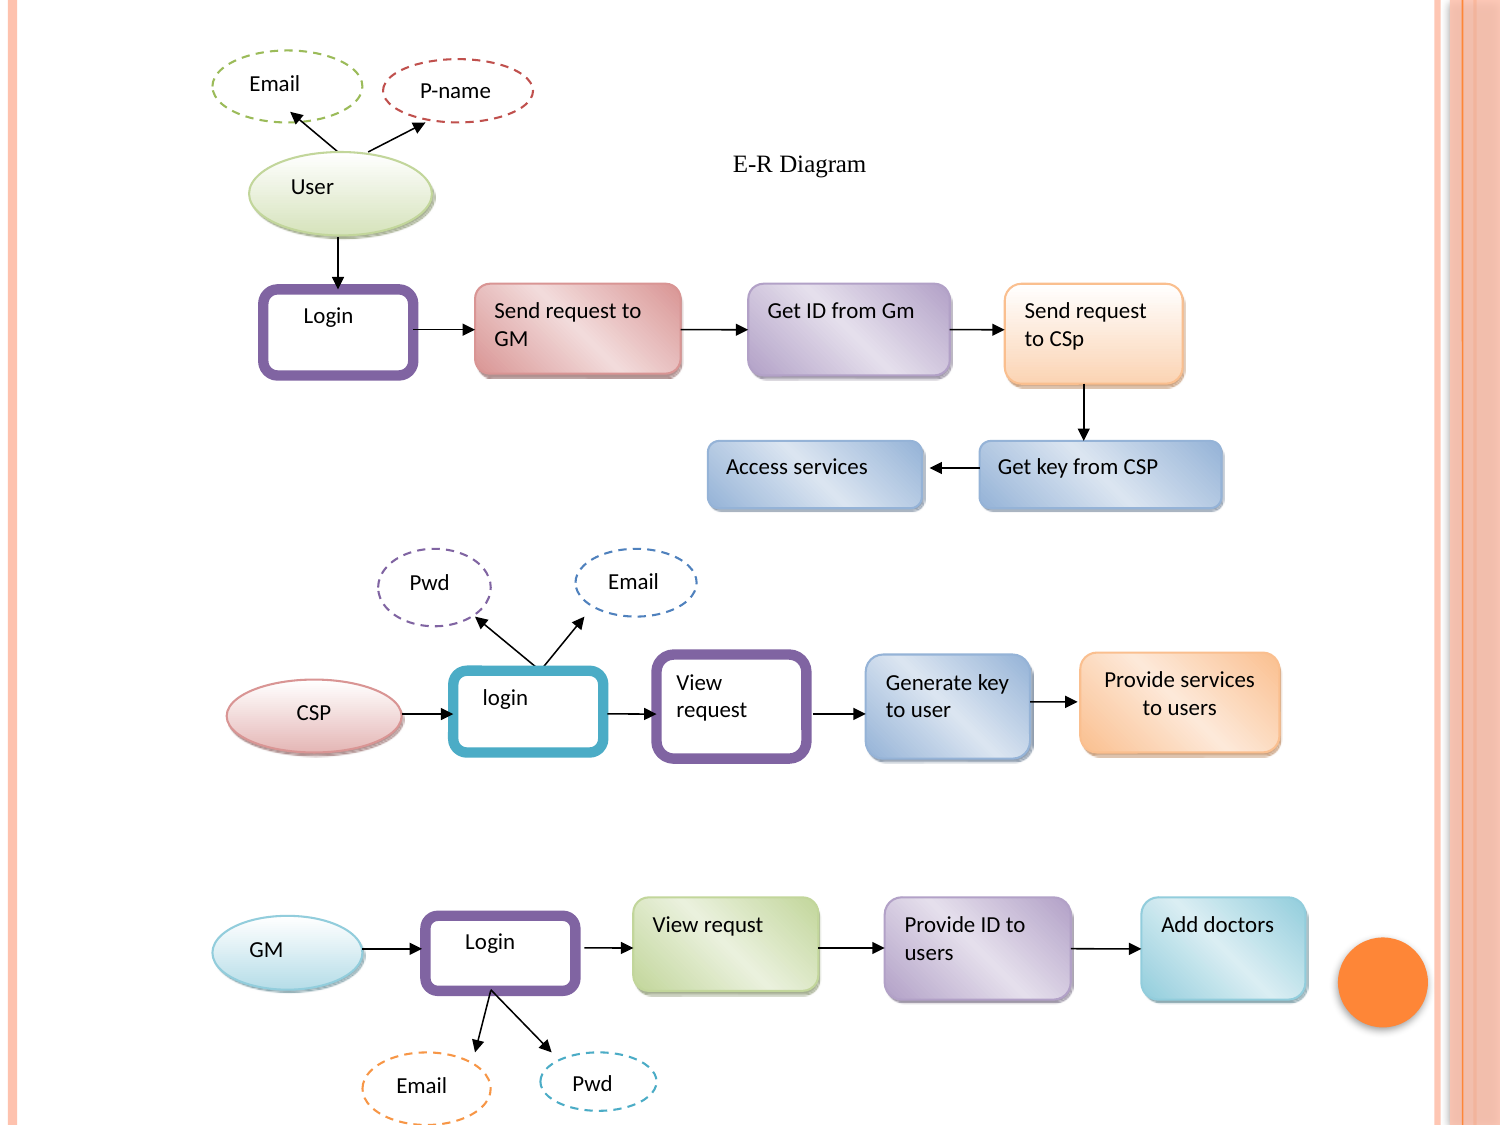

Email

P-name
User
Send request to GM
Get ID from Gm
Send request to CSp
    Login
Access services
Get key from CSP
Pwd
Email
Provide services to users
View request
Generate key to user
  login
CSP
View requst
Provide ID to users
Add doctors
GM
    Login
Email

Pwd
E-R Diagram